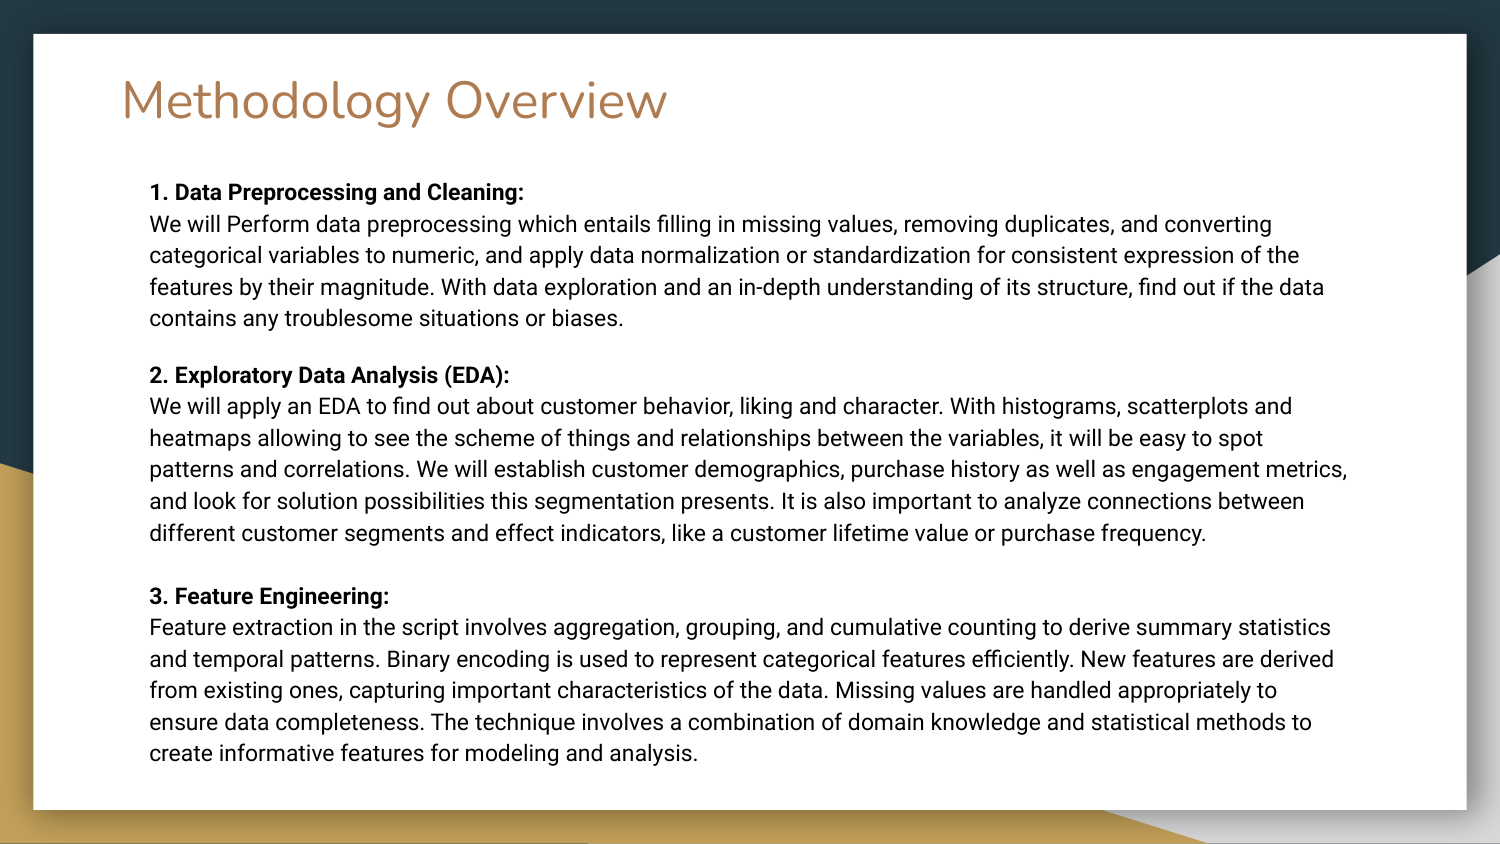

# Methodology Overview
1. Data Preprocessing and Cleaning:
We will Perform data preprocessing which entails filling in missing values, removing duplicates, and converting categorical variables to numeric, and apply data normalization or standardization for consistent expression of the features by their magnitude. With data exploration and an in-depth understanding of its structure, find out if the data contains any troublesome situations or biases.
2. Exploratory Data Analysis (EDA):
We will apply an EDA to find out about customer behavior, liking and character. With histograms, scatterplots and heatmaps allowing to see the scheme of things and relationships between the variables, it will be easy to spot patterns and correlations. We will establish customer demographics, purchase history as well as engagement metrics, and look for solution possibilities this segmentation presents. It is also important to analyze connections between different customer segments and effect indicators, like a customer lifetime value or purchase frequency.

3. Feature Engineering:
Feature extraction in the script involves aggregation, grouping, and cumulative counting to derive summary statistics and temporal patterns. Binary encoding is used to represent categorical features efficiently. New features are derived from existing ones, capturing important characteristics of the data. Missing values are handled appropriately to ensure data completeness. The technique involves a combination of domain knowledge and statistical methods to create informative features for modeling and analysis.